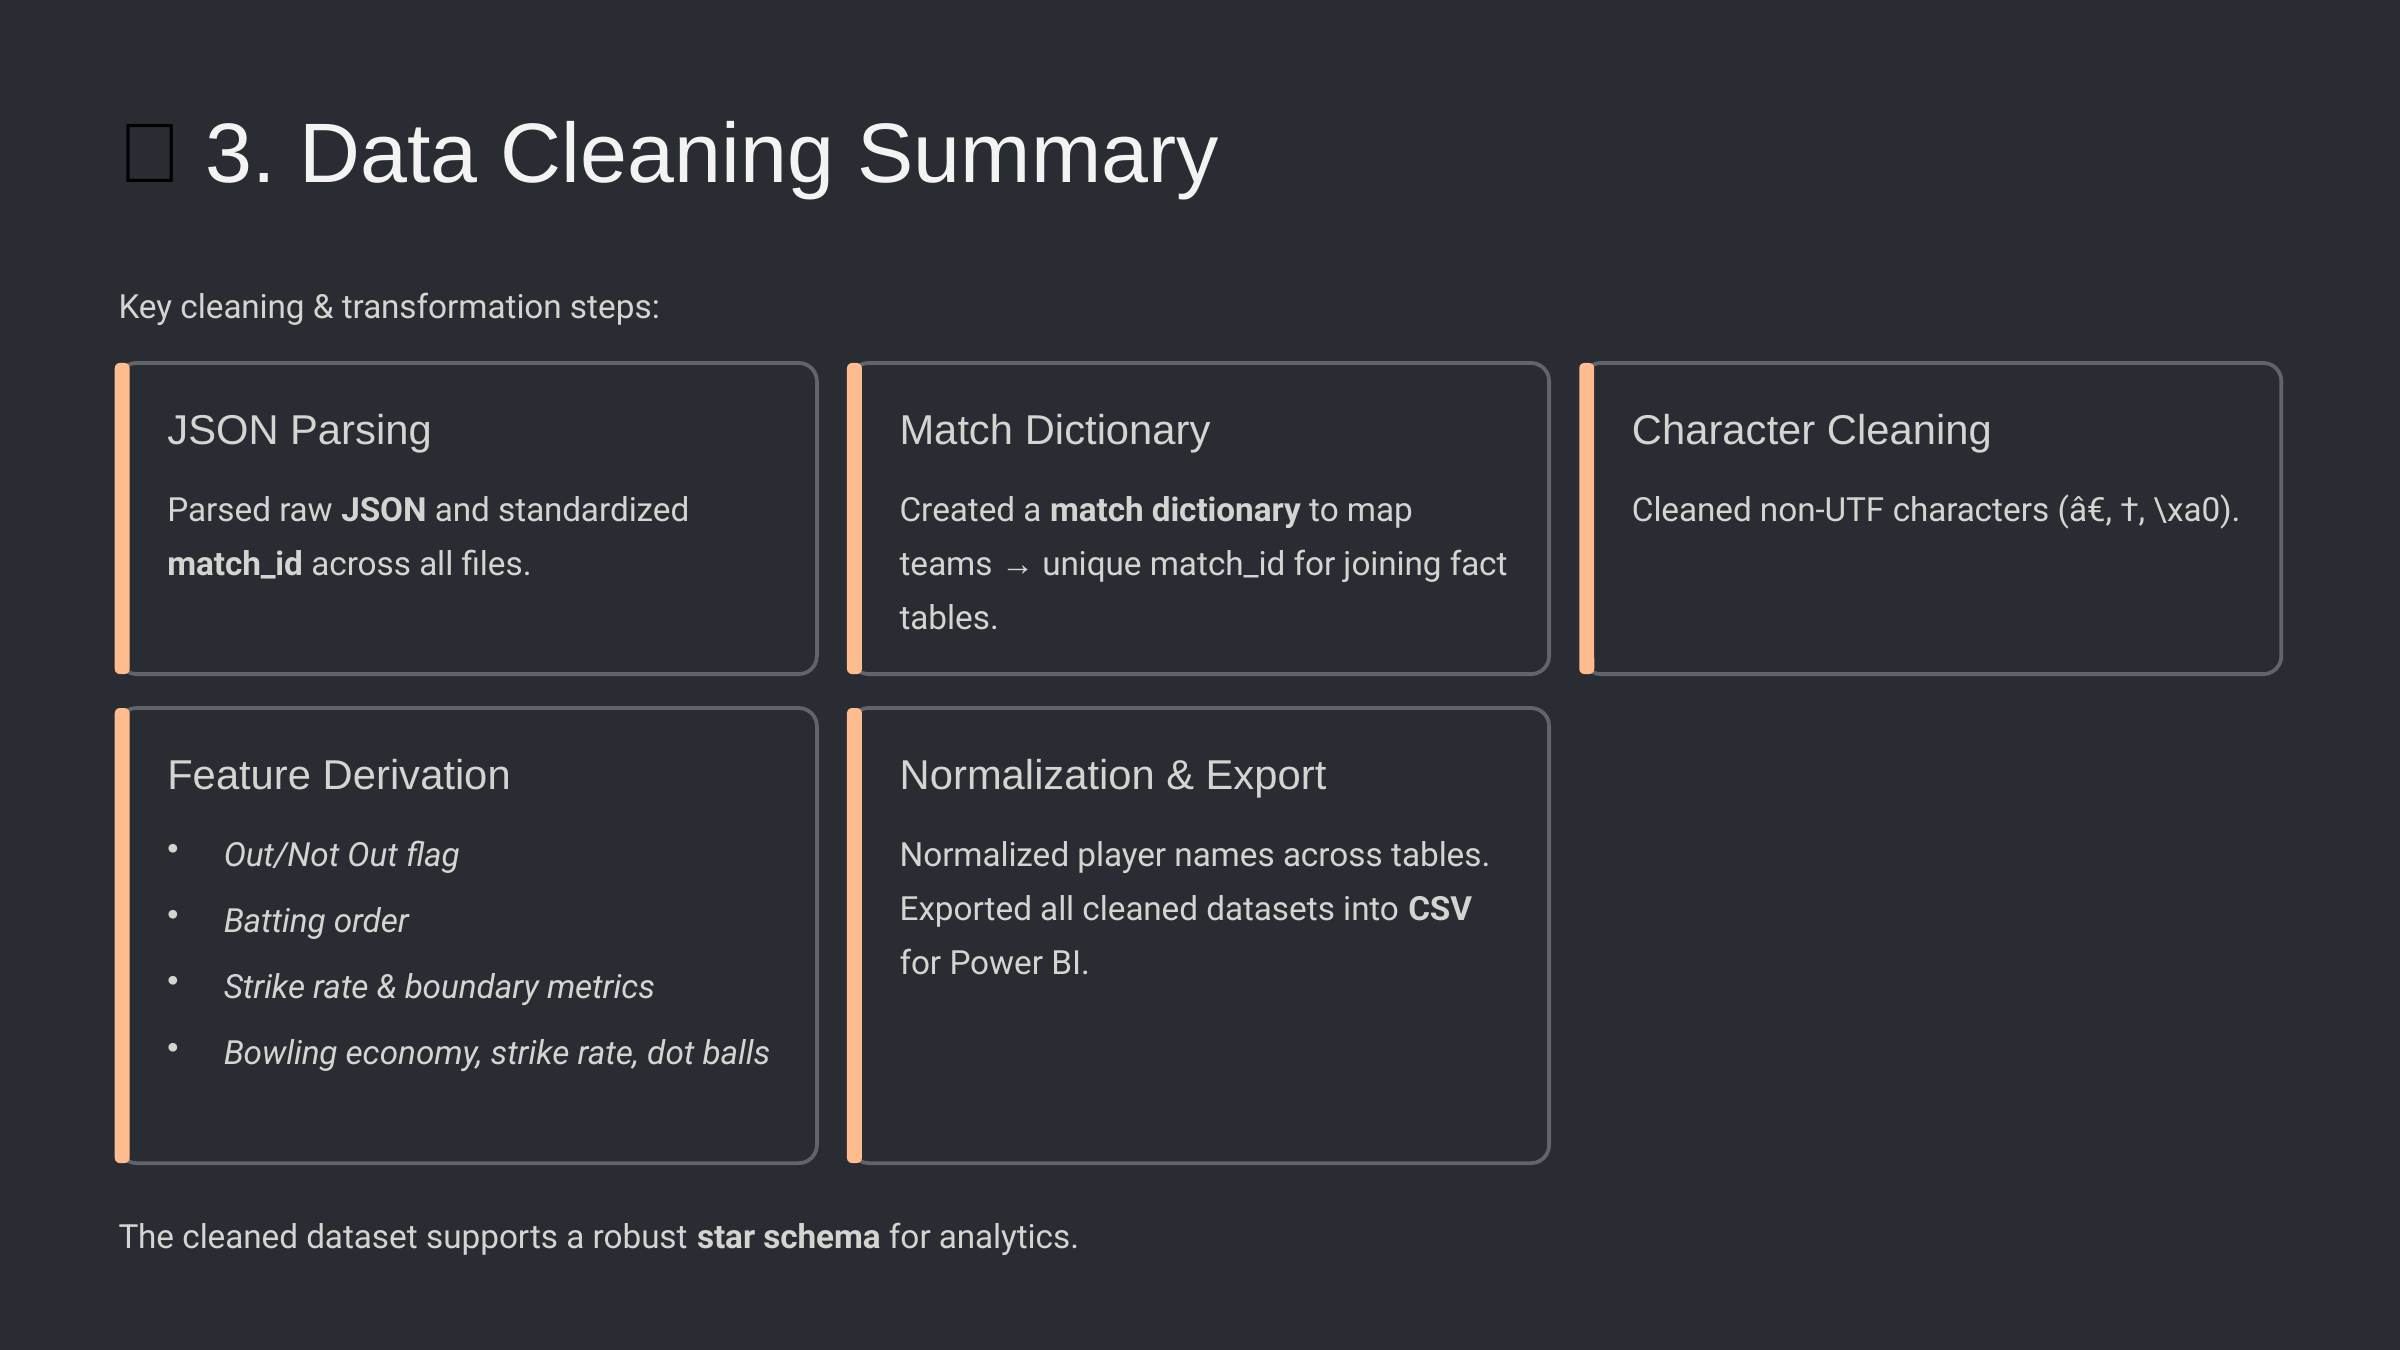

🧹 3. Data Cleaning Summary
Key cleaning & transformation steps:

JSON Parsing
Match Dictionary
Character Cleaning
Parsed raw JSON and standardized match_id across all files.
Created a match dictionary to map teams → unique match_id for joining fact tables.
Cleaned non-UTF characters (â€, †, \xa0).

Feature Derivation
Normalization & Export
Out/Not Out flag
Normalized player names across tables. Exported all cleaned datasets into CSV for Power BI.
Batting order
Strike rate & boundary metrics
Bowling economy, strike rate, dot balls
The cleaned dataset supports a robust star schema for analytics.